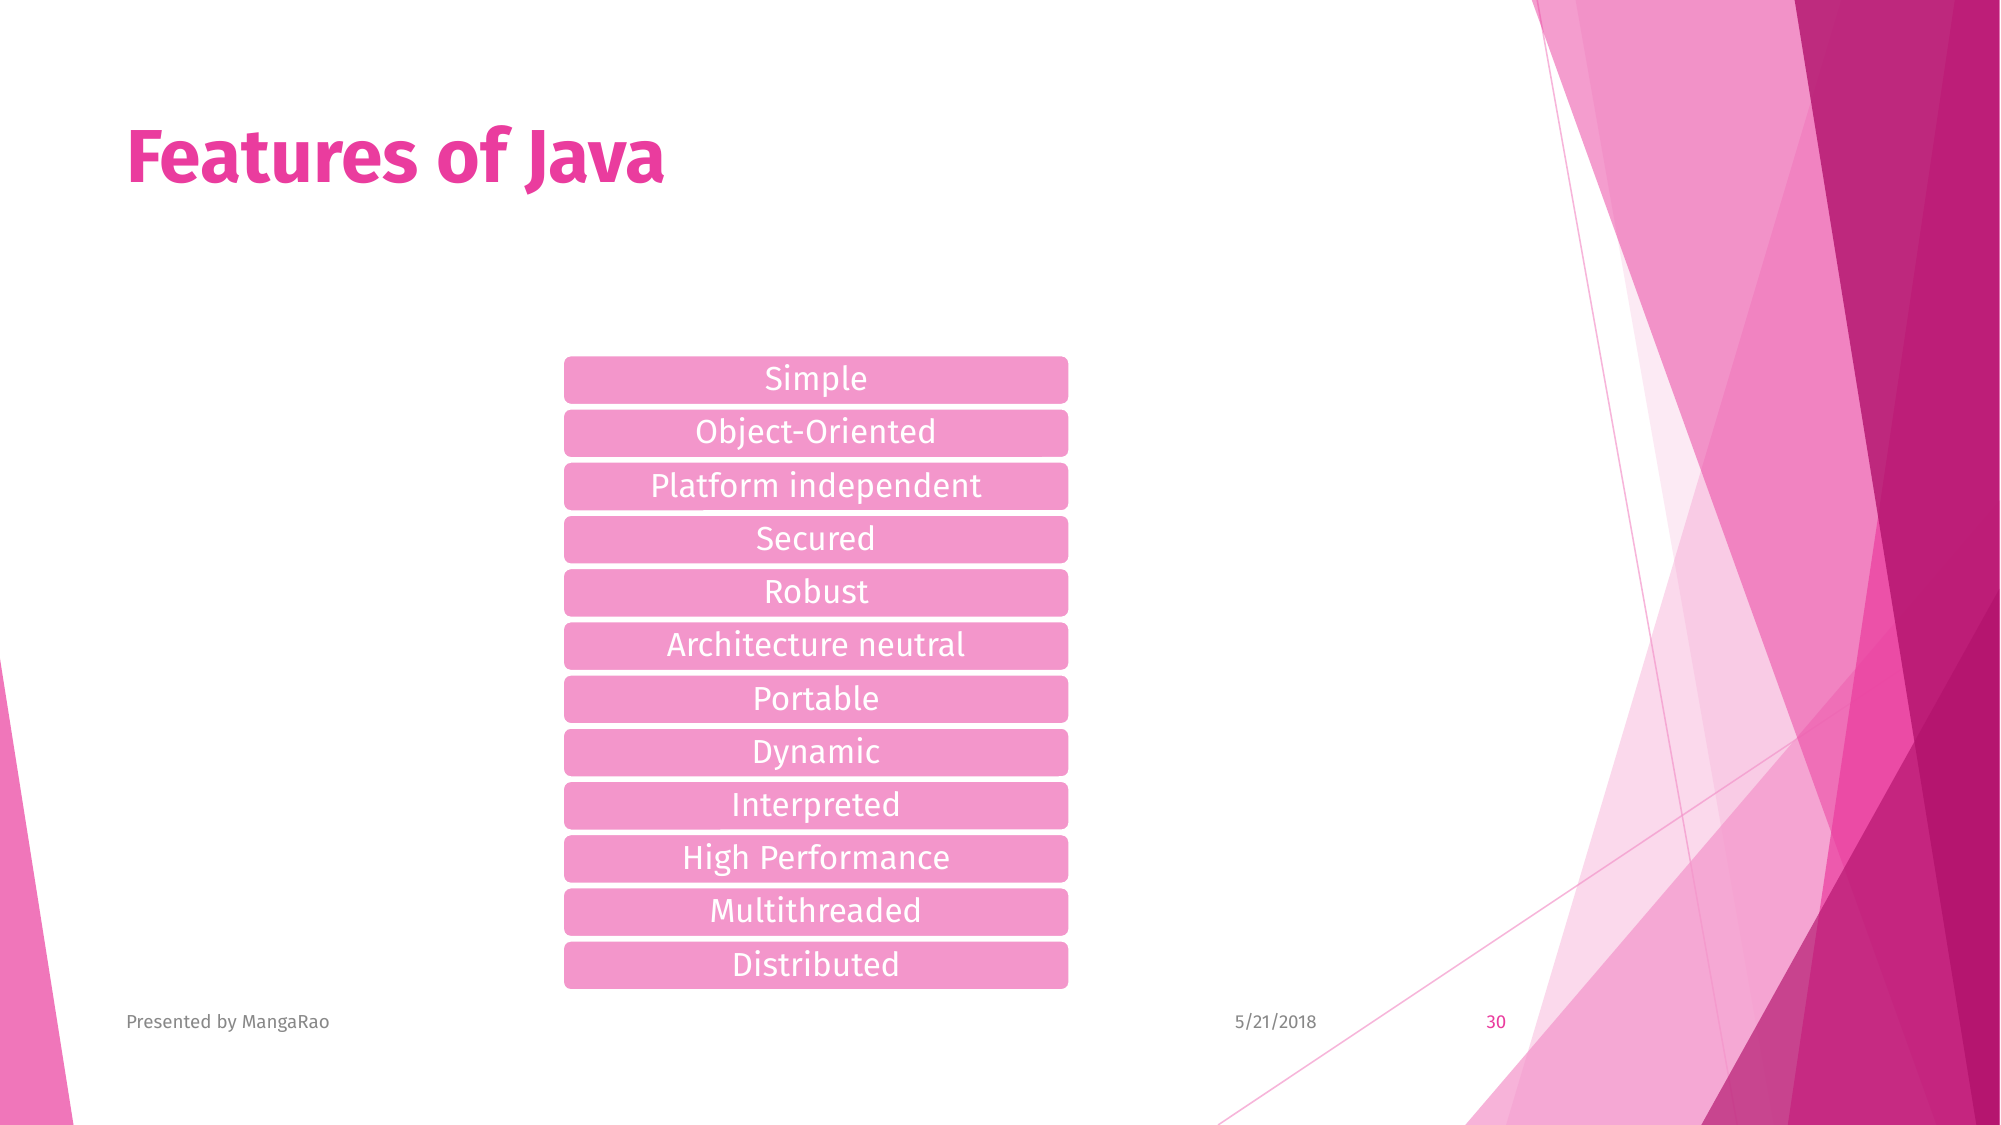

# Features of Java

Simple

Object-Oriented

Platform independent

Secured

Robust

Architecture neutral

Portable

Dynamic

Interpreted

High Performance

Multithreaded

Distributed
Presented by MangaRao
5/21/2018
30